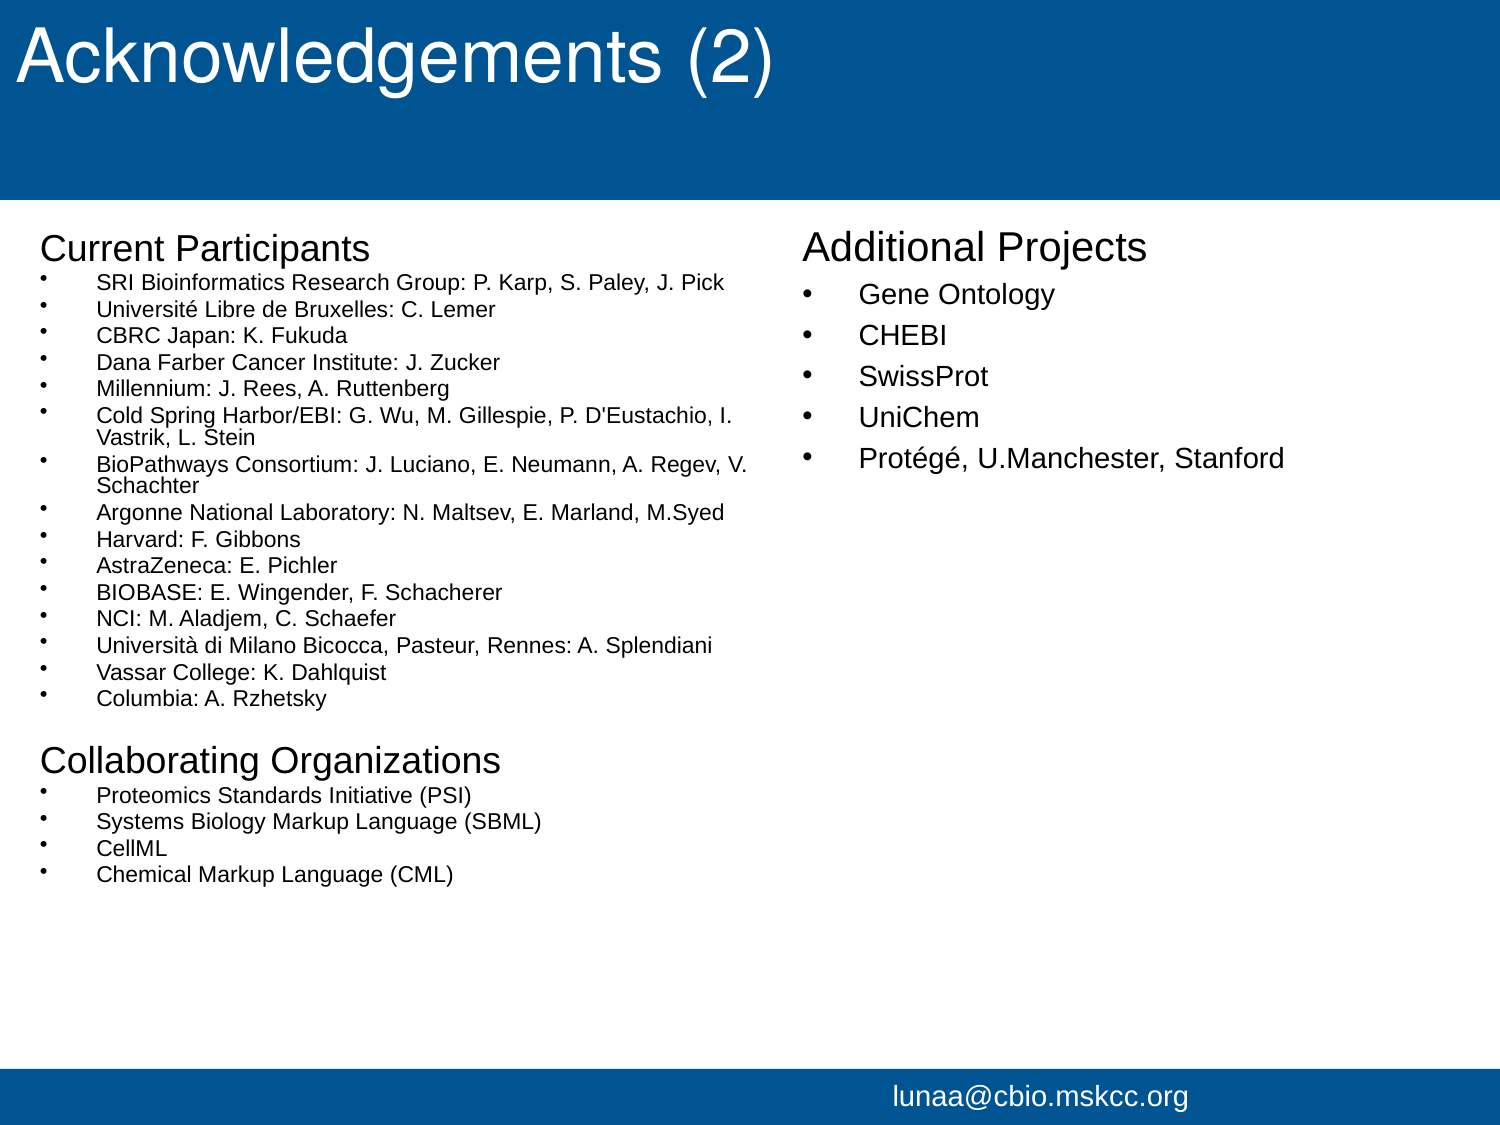

# Acknowledgements (2)
Additional Projects
Gene Ontology
CHEBI
SwissProt
UniChem
Protégé, U.Manchester, Stanford
Current Participants
SRI Bioinformatics Research Group: P. Karp, S. Paley, J. Pick
Université Libre de Bruxelles: C. Lemer
CBRC Japan: K. Fukuda
Dana Farber Cancer Institute: J. Zucker
Millennium: J. Rees, A. Ruttenberg
Cold Spring Harbor/EBI: G. Wu, M. Gillespie, P. D'Eustachio, I. Vastrik, L. Stein
BioPathways Consortium: J. Luciano, E. Neumann, A. Regev, V. Schachter
Argonne National Laboratory: N. Maltsev, E. Marland, M.Syed
Harvard: F. Gibbons
AstraZeneca: E. Pichler
BIOBASE: E. Wingender, F. Schacherer
NCI: M. Aladjem, C. Schaefer
Università di Milano Bicocca, Pasteur, Rennes: A. Splendiani
Vassar College: K. Dahlquist
Columbia: A. Rzhetsky

Collaborating Organizations
Proteomics Standards Initiative (PSI)
Systems Biology Markup Language (SBML)
CellML
Chemical Markup Language (CML)